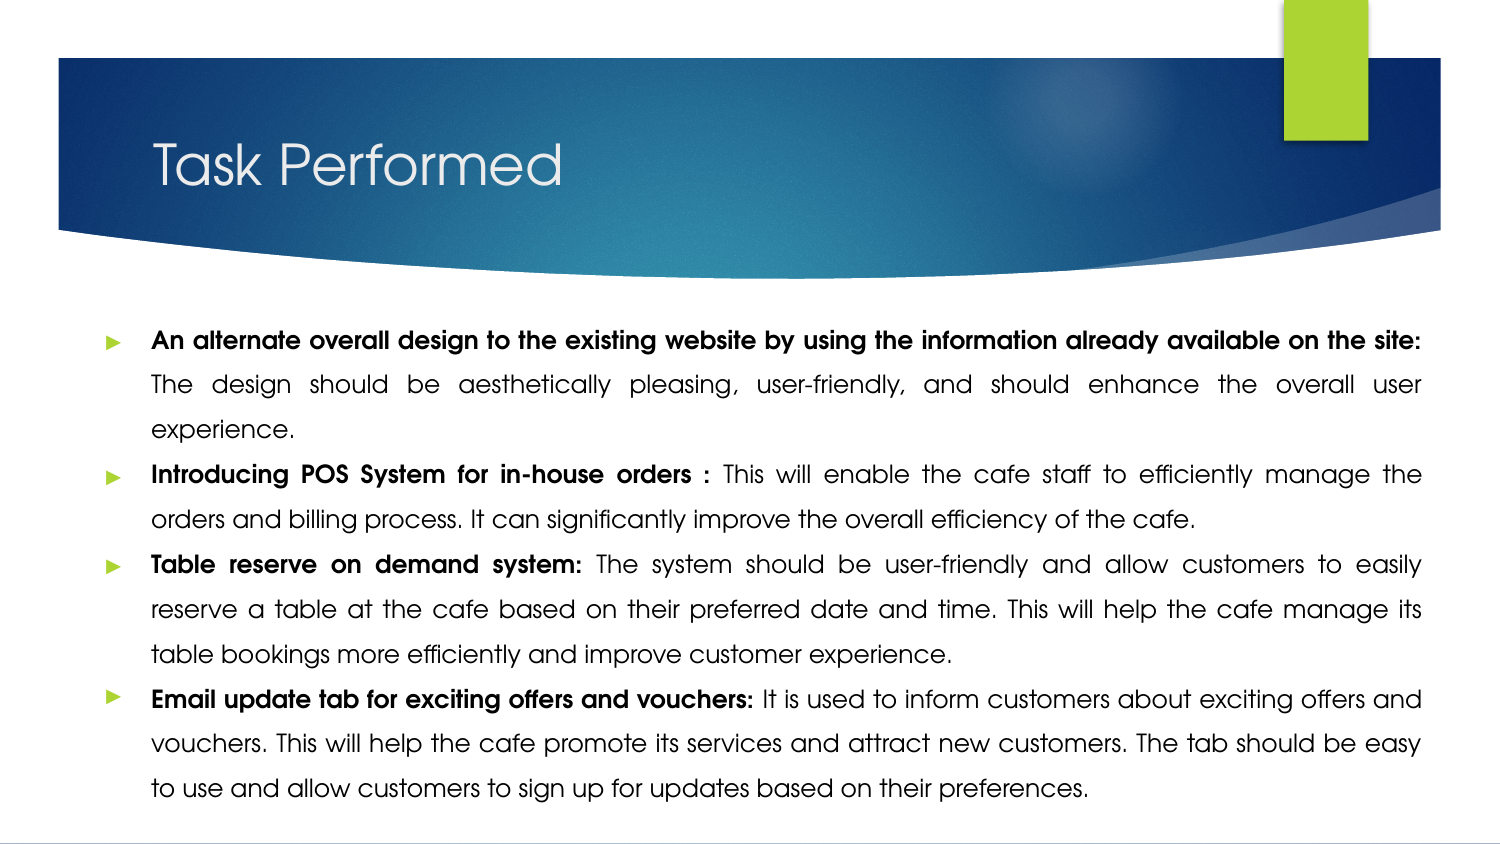

# Task Performed
An alternate overall design to the existing website by using the information already available on the site: The design should be aesthetically pleasing, user-friendly, and should enhance the overall user experience.
Introducing POS System for in-house orders : This will enable the cafe staff to efficiently manage the orders and billing process. It can significantly improve the overall efficiency of the cafe.
Table reserve on demand system: The system should be user-friendly and allow customers to easily reserve a table at the cafe based on their preferred date and time. This will help the cafe manage its table bookings more efficiently and improve customer experience.
Email update tab for exciting offers and vouchers: It is used to inform customers about exciting offers and vouchers. This will help the cafe promote its services and attract new customers. The tab should be easy to use and allow customers to sign up for updates based on their preferences.